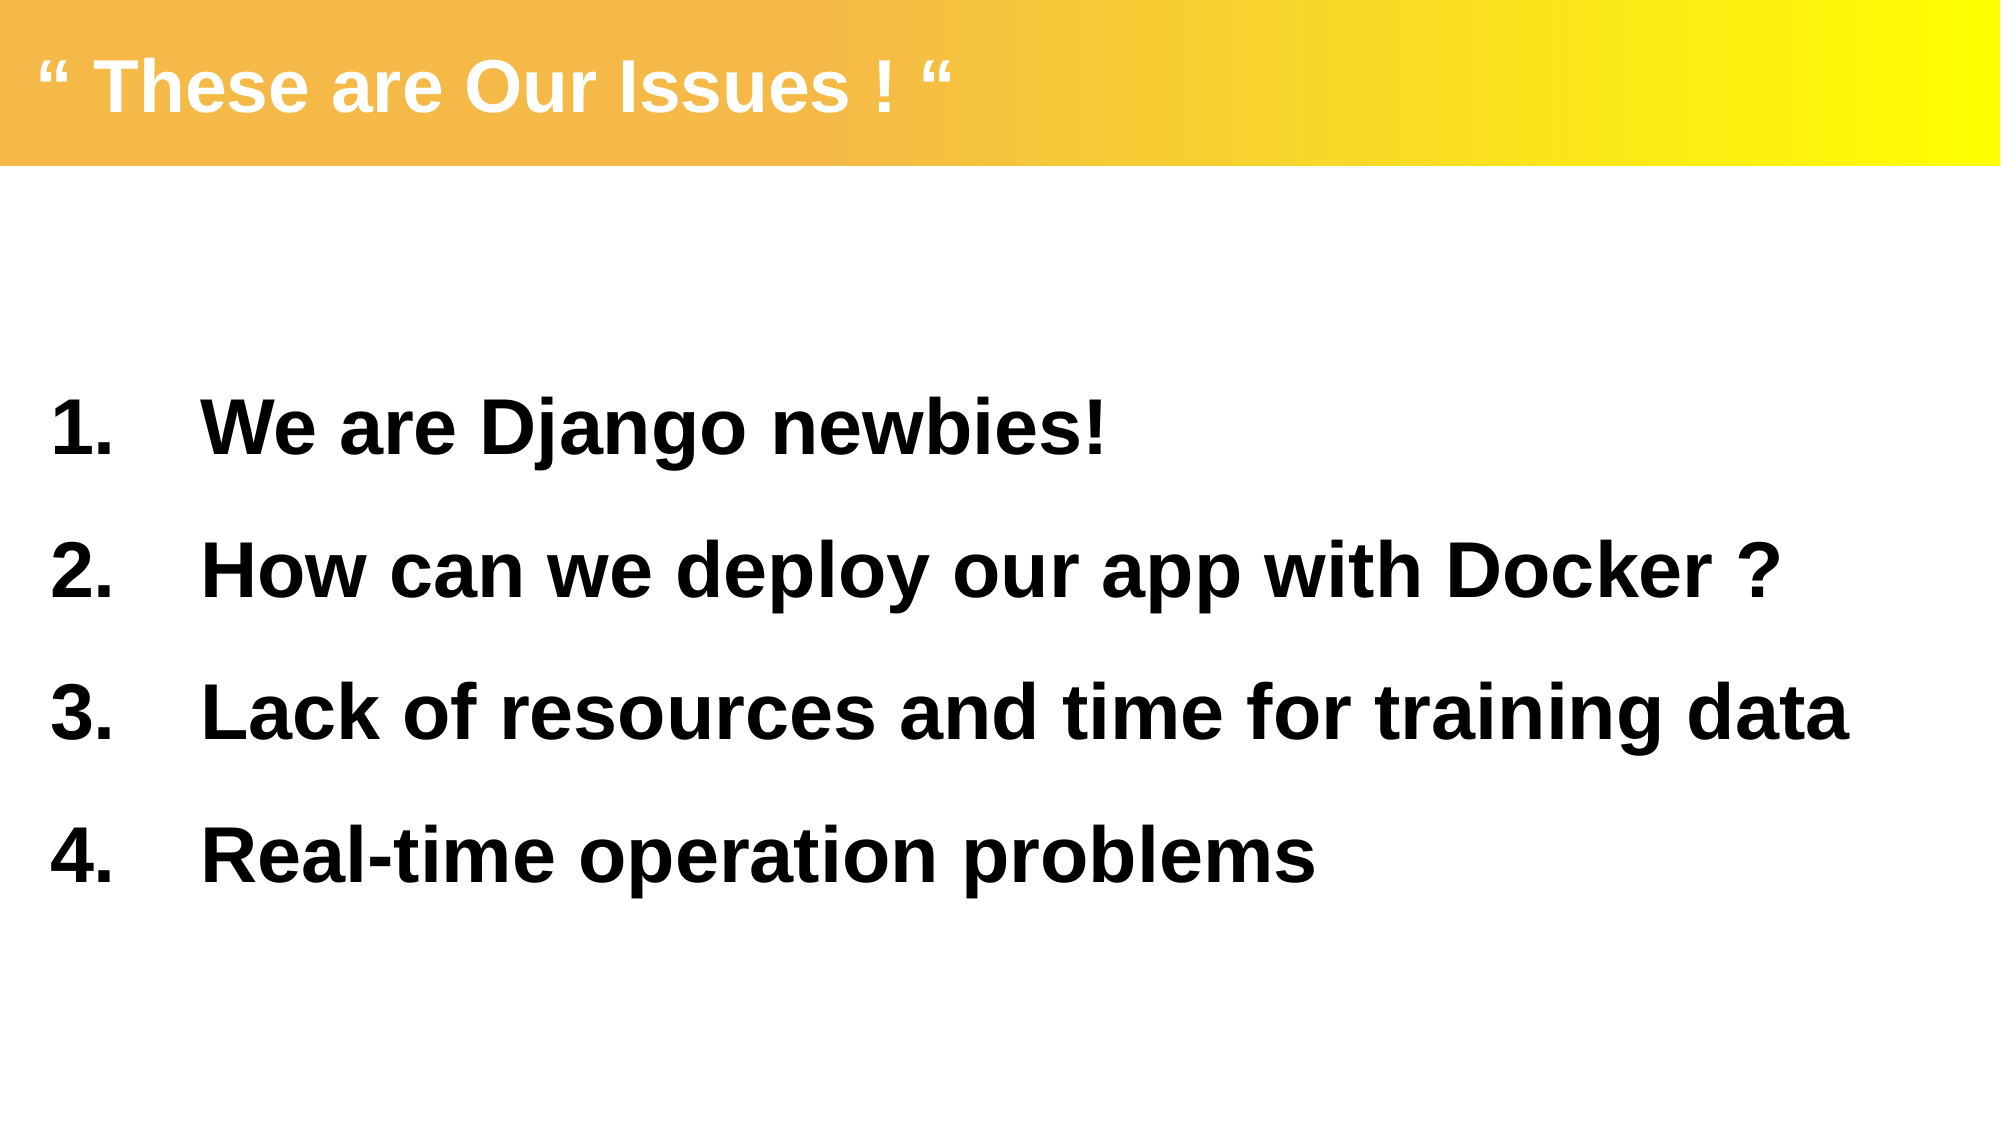

“ These are Our Issues ! “
We are Django newbies!
How can we deploy our app with Docker ?
Lack of resources and time for training data
Real-time operation problems